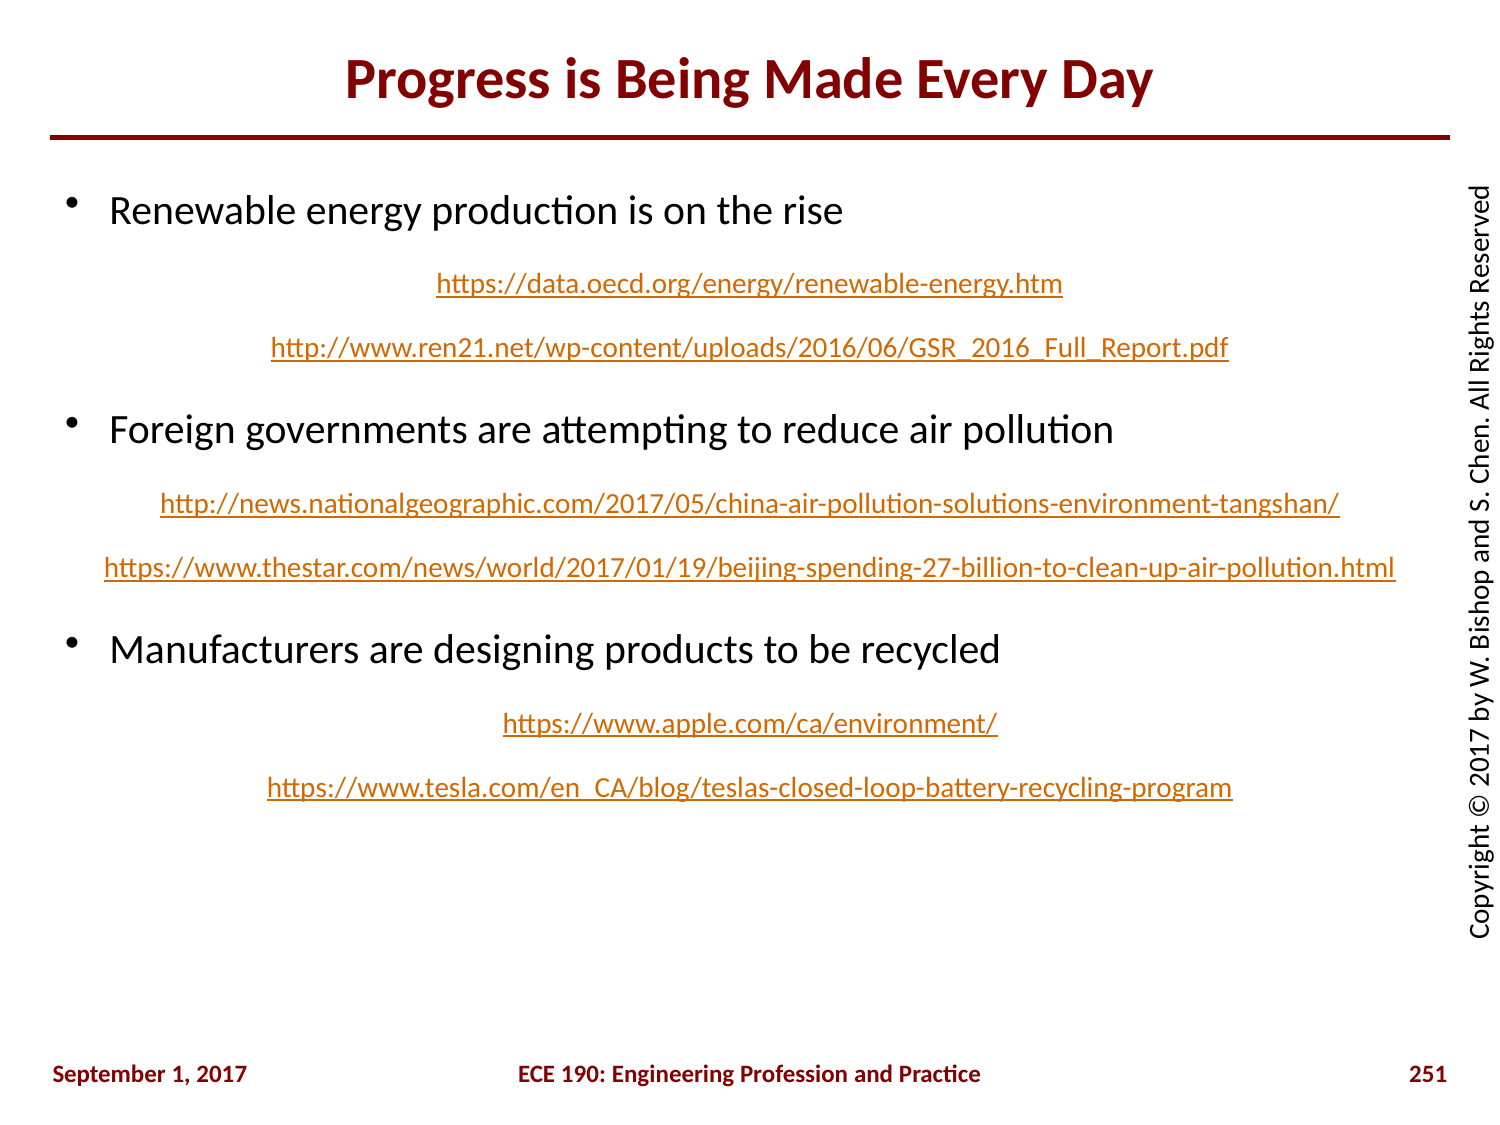

# Progress is Being Made Every Day
Renewable energy production is on the rise
https://data.oecd.org/energy/renewable-energy.htm
http://www.ren21.net/wp-content/uploads/2016/06/GSR_2016_Full_Report.pdf
Foreign governments are attempting to reduce air pollution
http://news.nationalgeographic.com/2017/05/china-air-pollution-solutions-environment-tangshan/
https://www.thestar.com/news/world/2017/01/19/beijing-spending-27-billion-to-clean-up-air-pollution.html
Manufacturers are designing products to be recycled
https://www.apple.com/ca/environment/
https://www.tesla.com/en_CA/blog/teslas-closed-loop-battery-recycling-program
September 1, 2017
ECE 190: Engineering Profession and Practice
251